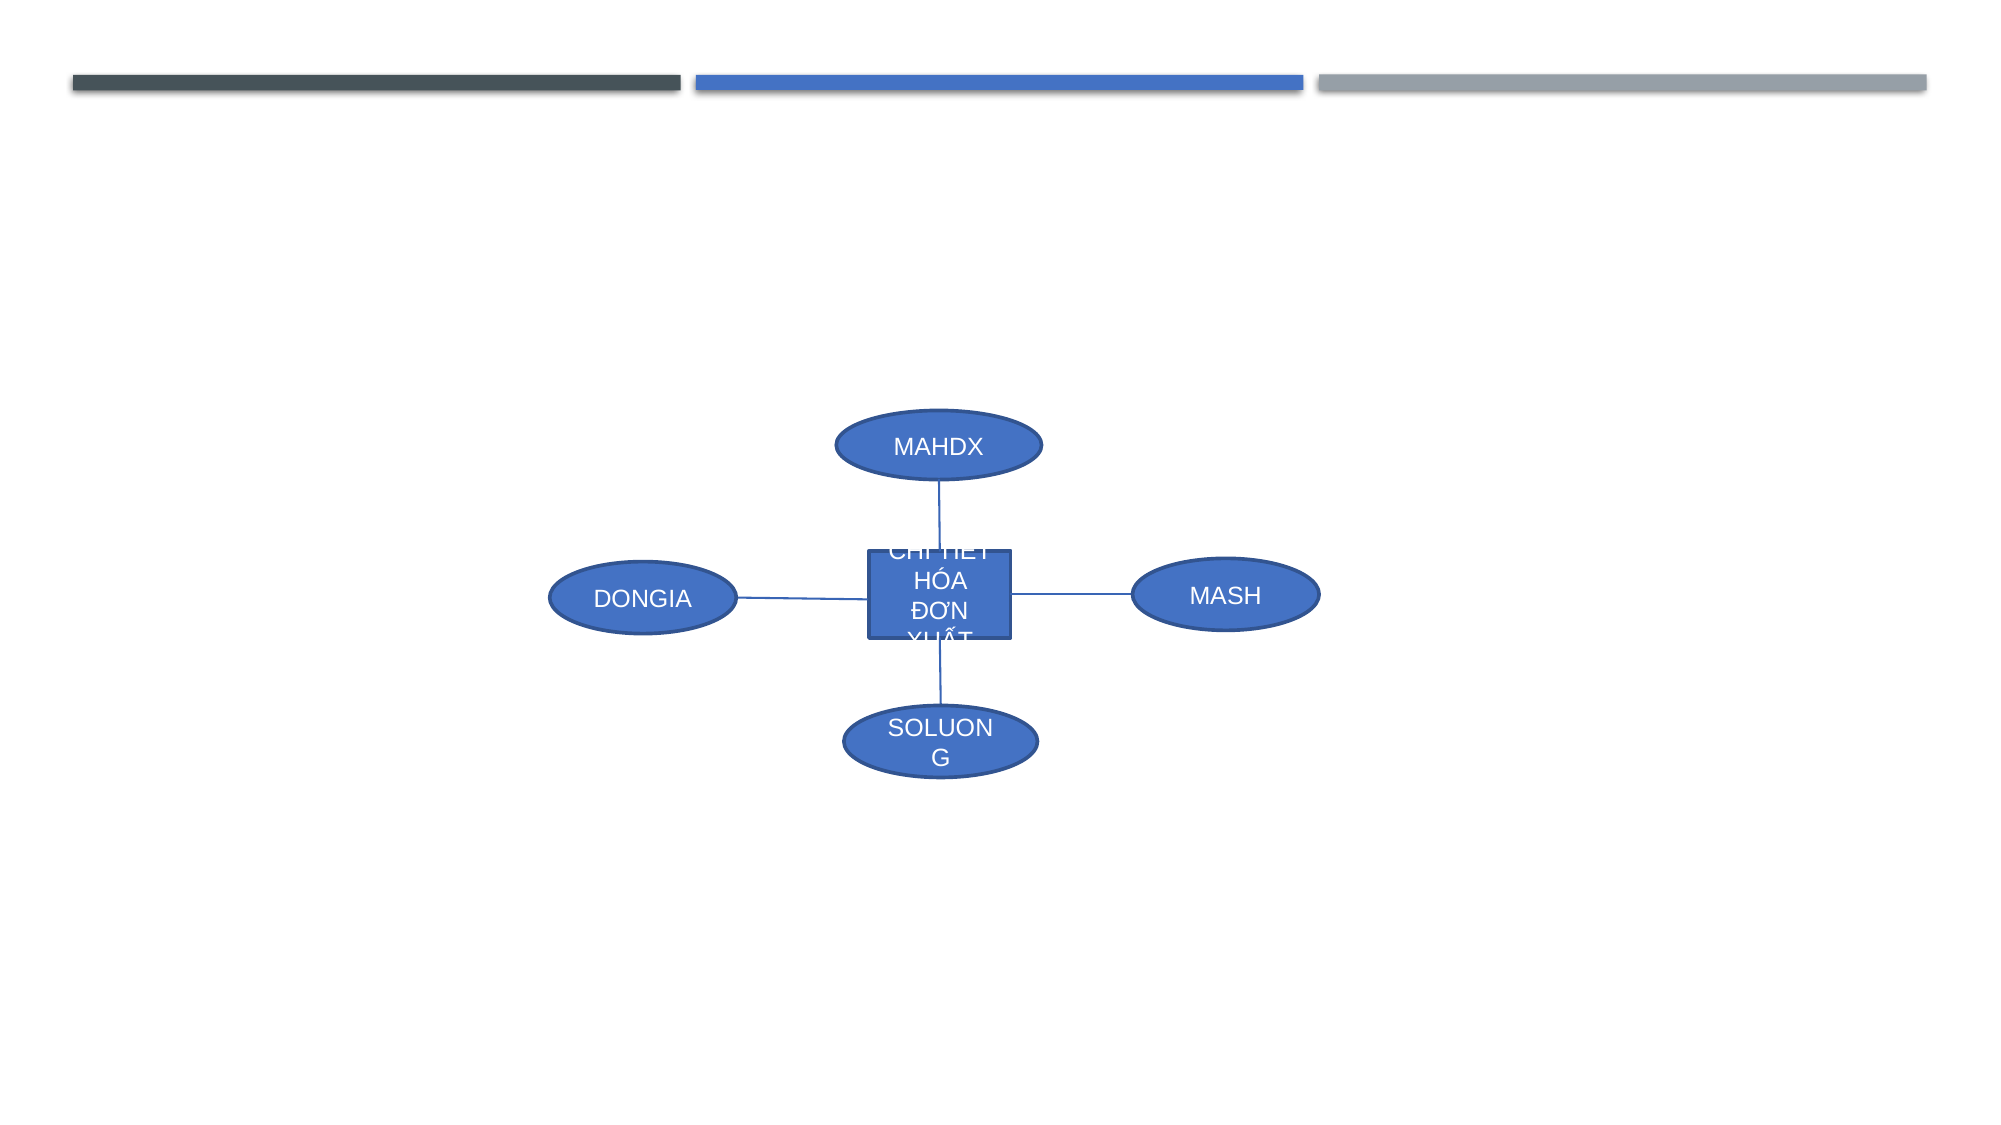

MAHDX
CHI TIẾT HÓA ĐƠN XUẤT
MASH
DONGIA
SOLUONG